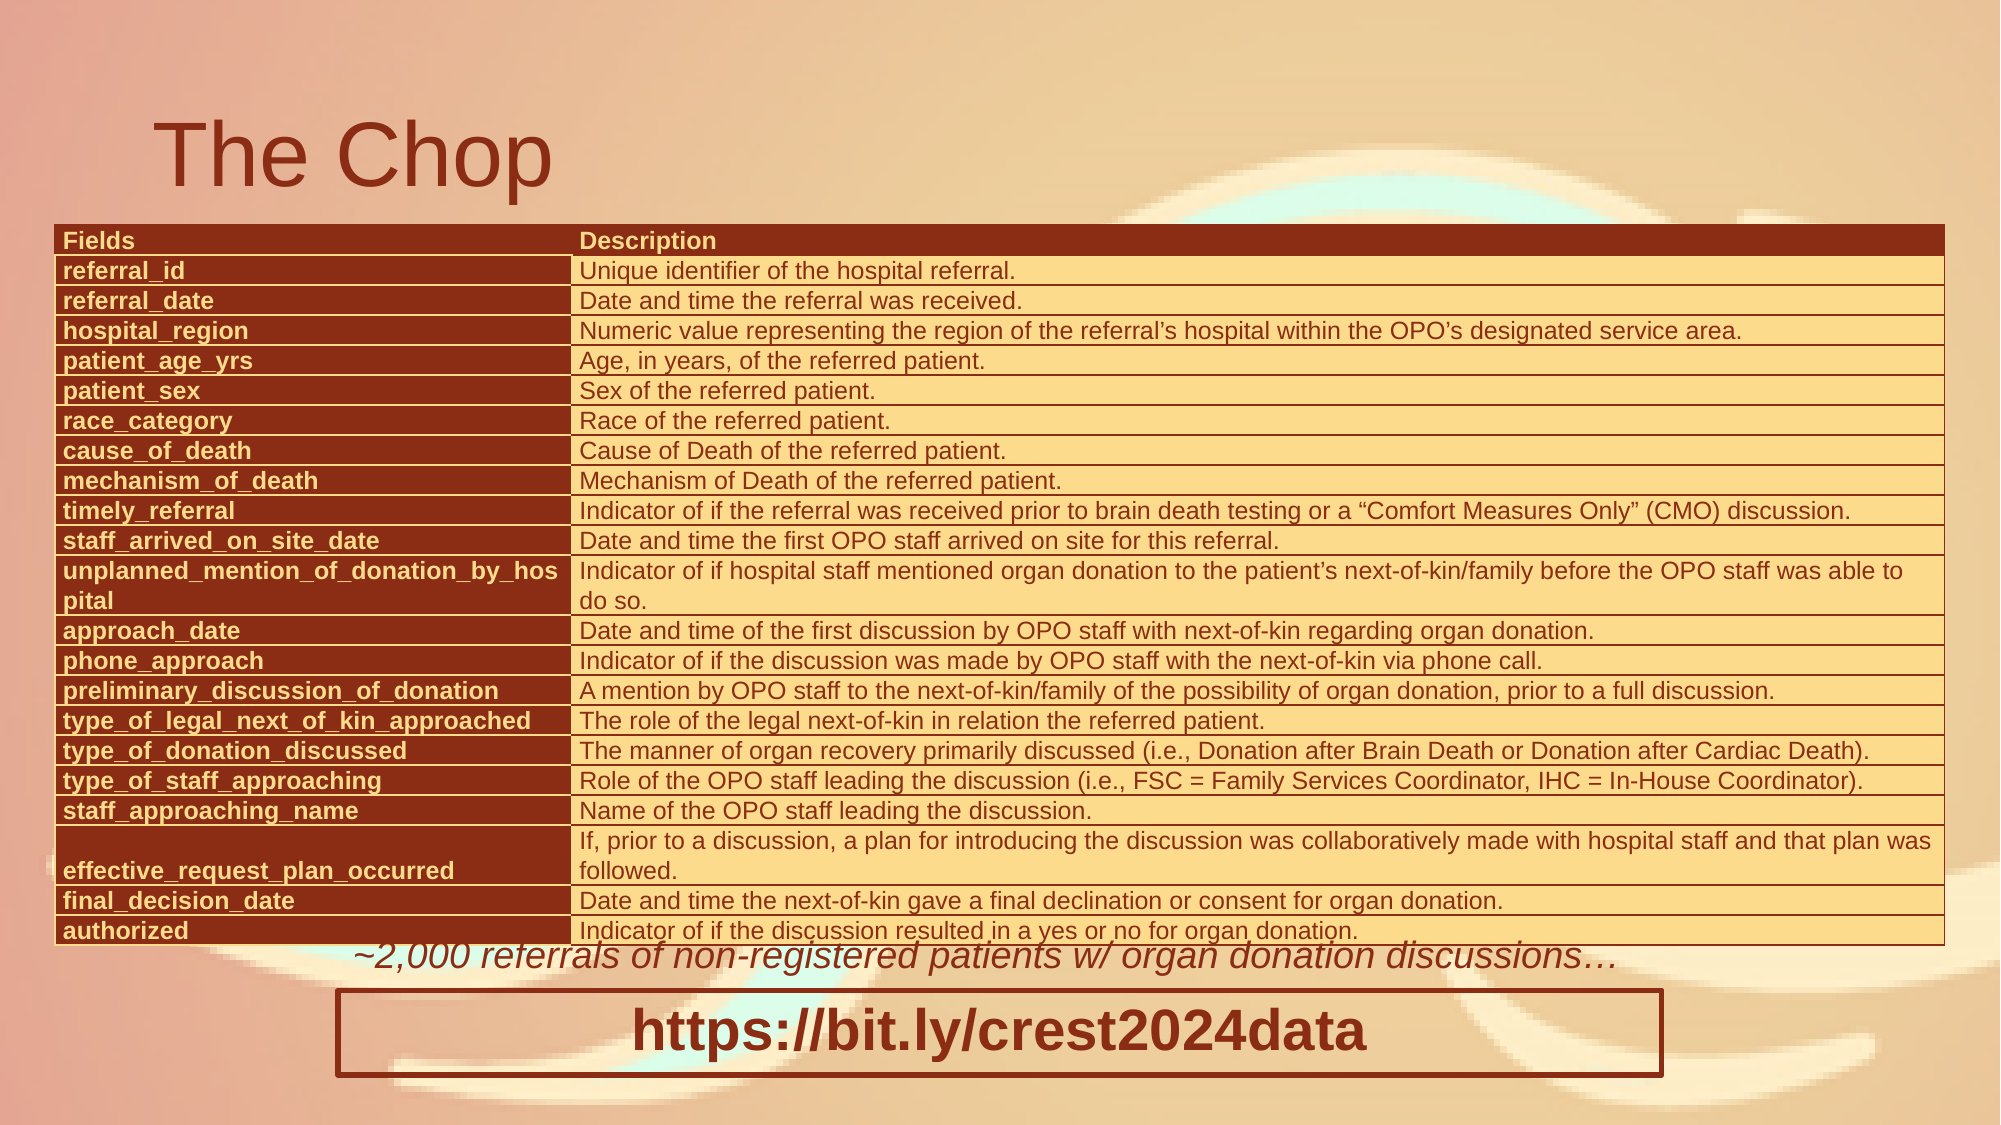

The Chop
| Fields | Description |
| --- | --- |
| referral\_id | Unique identifier of the hospital referral. |
| referral\_date | Date and time the referral was received. |
| hospital\_region | Numeric value representing the region of the referral’s hospital within the OPO’s designated service area. |
| patient\_age\_yrs | Age, in years, of the referred patient. |
| patient\_sex | Sex of the referred patient. |
| race\_category | Race of the referred patient. |
| cause\_of\_death | Cause of Death of the referred patient. |
| mechanism\_of\_death | Mechanism of Death of the referred patient. |
| timely\_referral | Indicator of if the referral was received prior to brain death testing or a “Comfort Measures Only” (CMO) discussion. |
| staff\_arrived\_on\_site\_date | Date and time the first OPO staff arrived on site for this referral. |
| unplanned\_mention\_of\_donation\_by\_hospital | Indicator of if hospital staff mentioned organ donation to the patient’s next-of-kin/family before the OPO staff was able to do so. |
| approach\_date | Date and time of the first discussion by OPO staff with next-of-kin regarding organ donation. |
| phone\_approach | Indicator of if the discussion was made by OPO staff with the next-of-kin via phone call. |
| preliminary\_discussion\_of\_donation | A mention by OPO staff to the next-of-kin/family of the possibility of organ donation, prior to a full discussion. |
| type\_of\_legal\_next\_of\_kin\_approached | The role of the legal next-of-kin in relation the referred patient. |
| type\_of\_donation\_discussed | The manner of organ recovery primarily discussed (i.e., Donation after Brain Death or Donation after Cardiac Death). |
| type\_of\_staff\_approaching | Role of the OPO staff leading the discussion (i.e., FSC = Family Services Coordinator, IHC = In-House Coordinator). |
| staff\_approaching\_name | Name of the OPO staff leading the discussion. |
| effective\_request\_plan\_occurred | If, prior to a discussion, a plan for introducing the discussion was collaboratively made with hospital staff and that plan was followed. |
| final\_decision\_date | Date and time the next-of-kin gave a final declination or consent for organ donation. |
| authorized | Indicator of if the discussion resulted in a yes or no for organ donation. |
~2,000 referrals of non-registered patients w/ organ donation discussions…
https://bit.ly/crest2024data